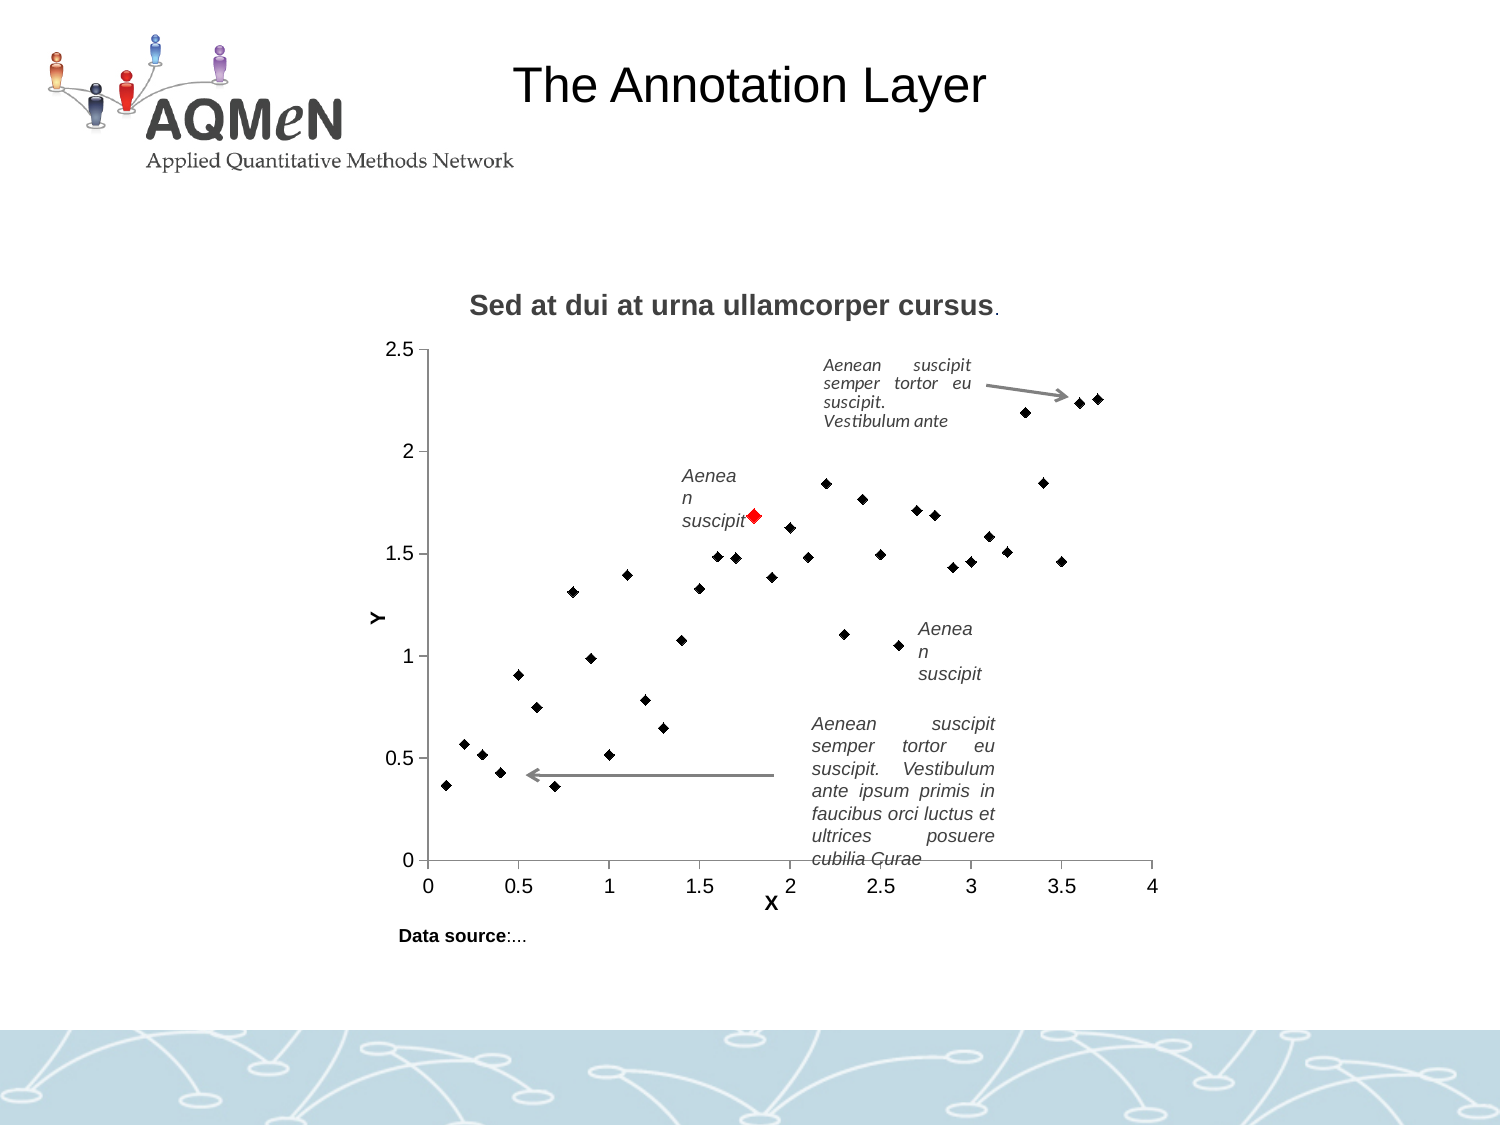

# The Annotation Layer
Sed at dui at urna ullamcorper cursus.

### Chart

| Category | Y |
|---|---|
Aenean suscipit
Aenean suscipit
Aenean suscipit semper tortor eu suscipit. Vestibulum ante ipsum primis in faucibus orci luctus et ultrices posuere cubilia Curae
Data source:...